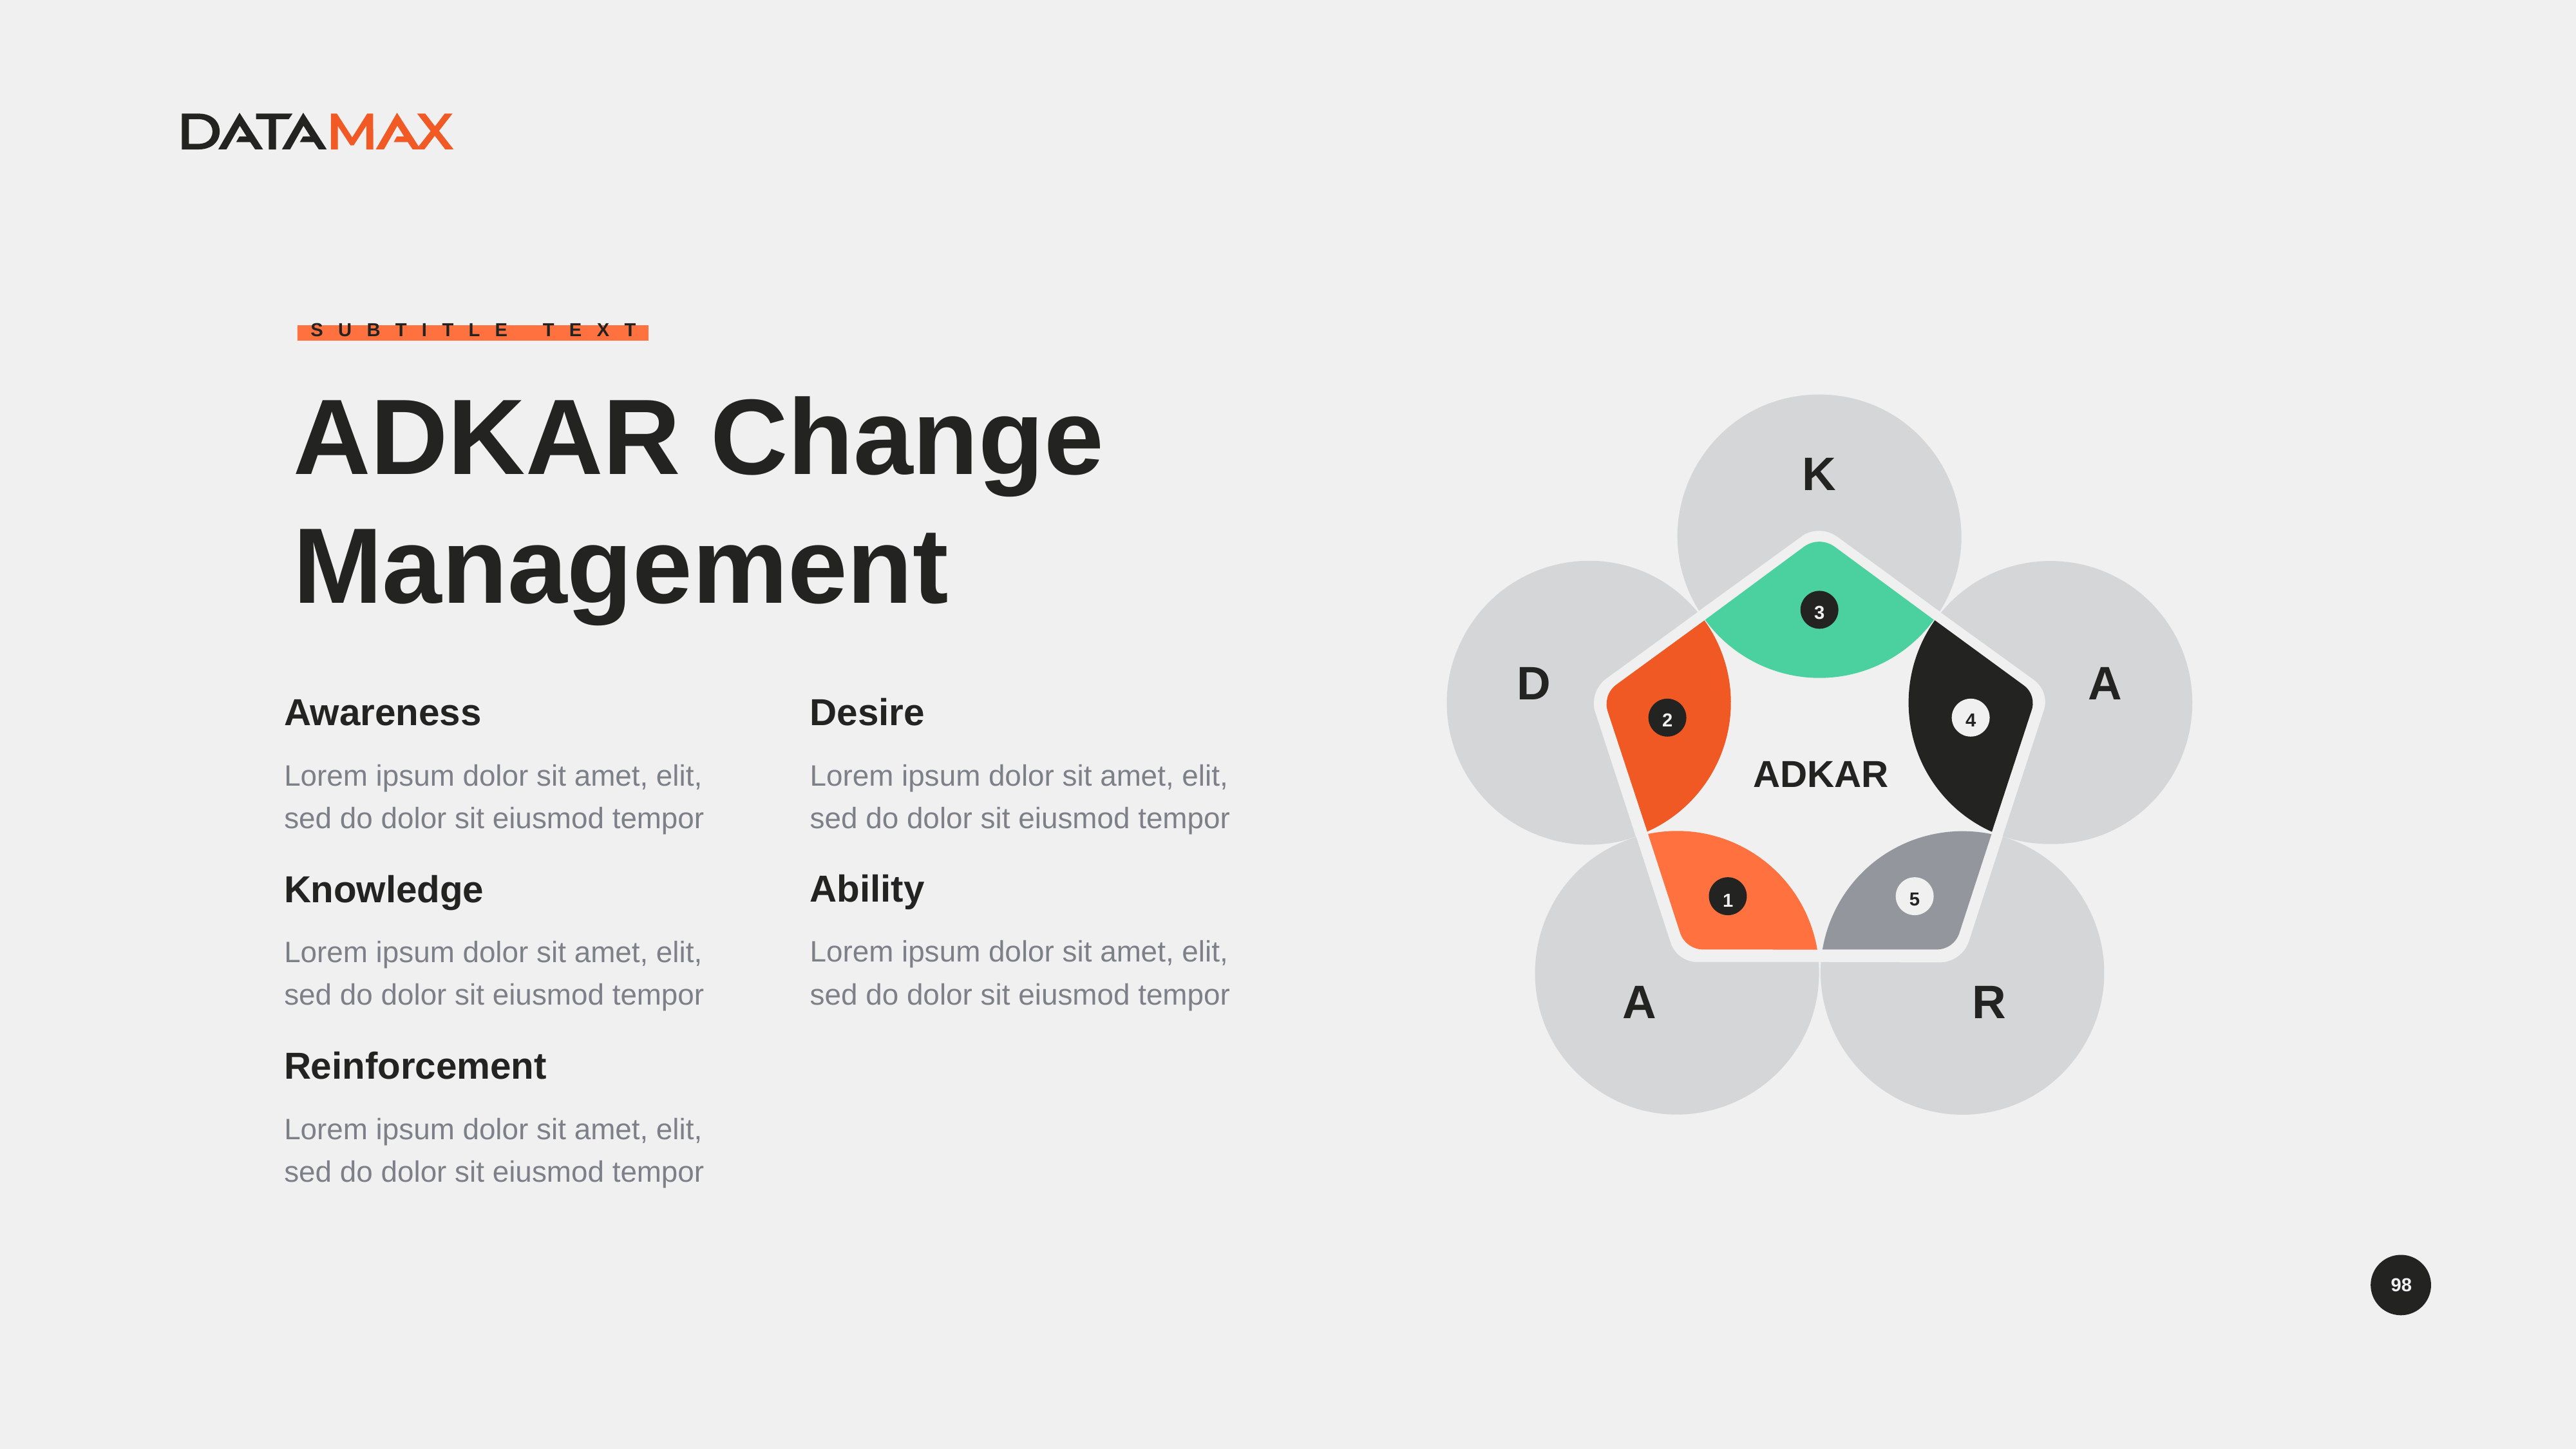

Subtitle Text

ADKAR Change Management

K

3

D
A
2
4

ADKAR

5

1
A
R
Awareness
Desire
Lorem ipsum dolor sit amet, elit, sed do dolor sit eiusmod tempor
Lorem ipsum dolor sit amet, elit, sed do dolor sit eiusmod tempor
Ability
Knowledge
Lorem ipsum dolor sit amet, elit, sed do dolor sit eiusmod tempor
Lorem ipsum dolor sit amet, elit, sed do dolor sit eiusmod tempor
Reinforcement
Lorem ipsum dolor sit amet, elit, sed do dolor sit eiusmod tempor
98